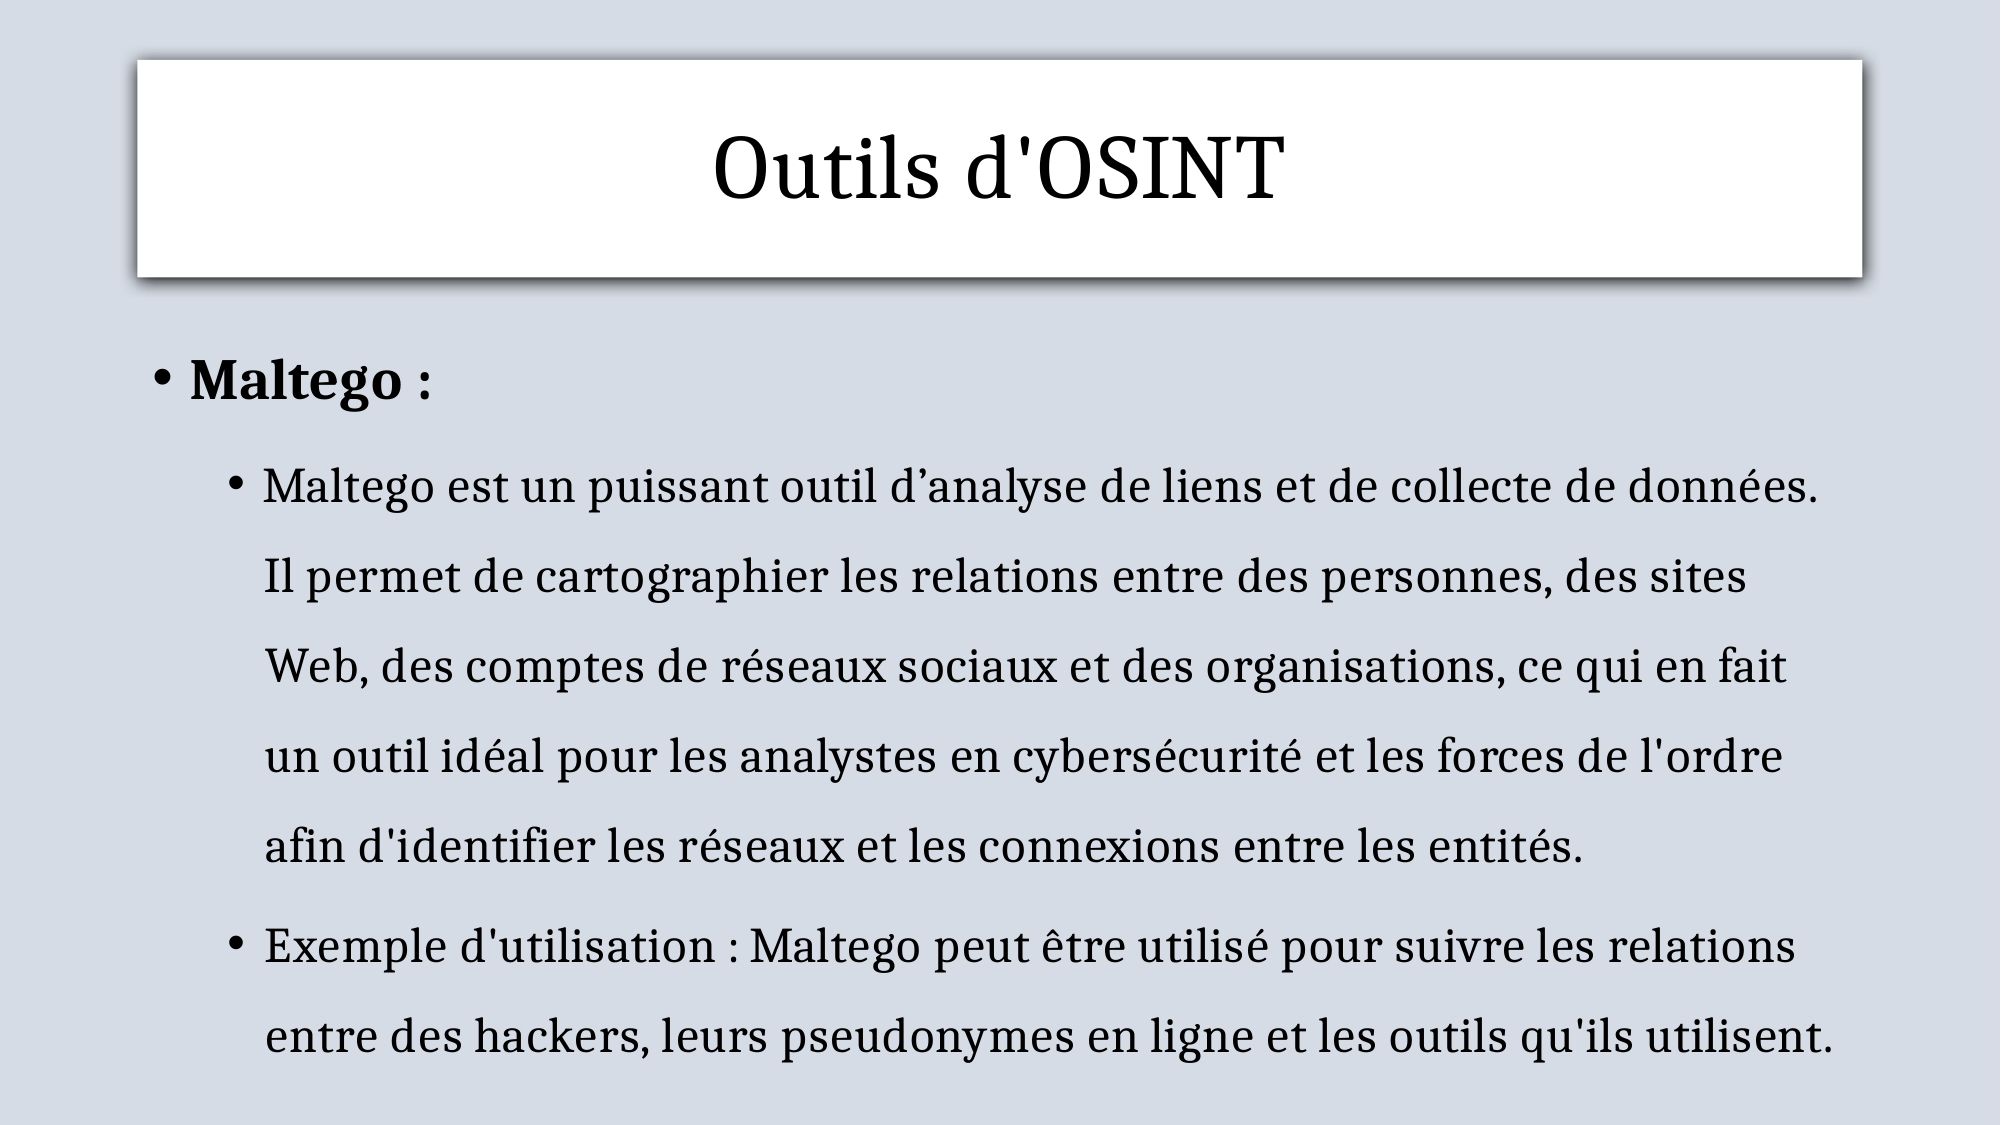

# Outils d'OSINT
Maltego :
Maltego est un puissant outil d’analyse de liens et de collecte de données. Il permet de cartographier les relations entre des personnes, des sites Web, des comptes de réseaux sociaux et des organisations, ce qui en fait un outil idéal pour les analystes en cybersécurité et les forces de l'ordre afin d'identifier les réseaux et les connexions entre les entités.
Exemple d'utilisation : Maltego peut être utilisé pour suivre les relations entre des hackers, leurs pseudonymes en ligne et les outils qu'ils utilisent.